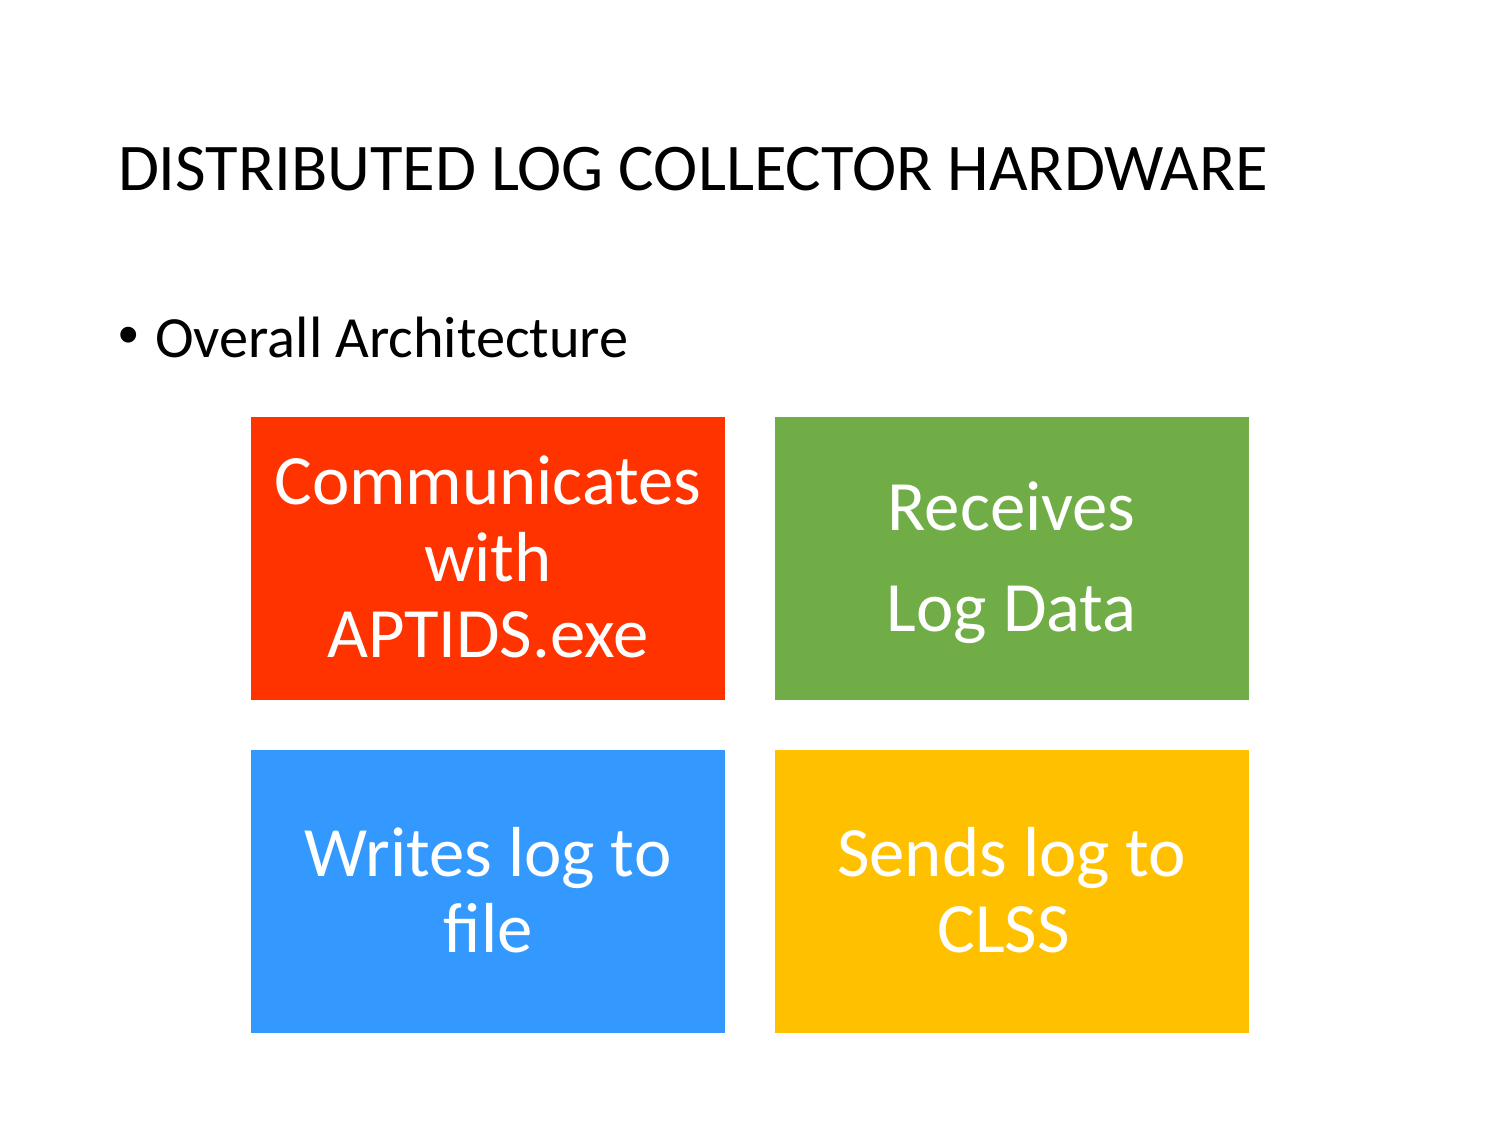

# DISTRIBUTED LOG COLLECTOR HARDWARE
Overall Architecture

Communicates with APTIDS.exe
Receives
Log Data
Writes log to file
Sends log to CLSS